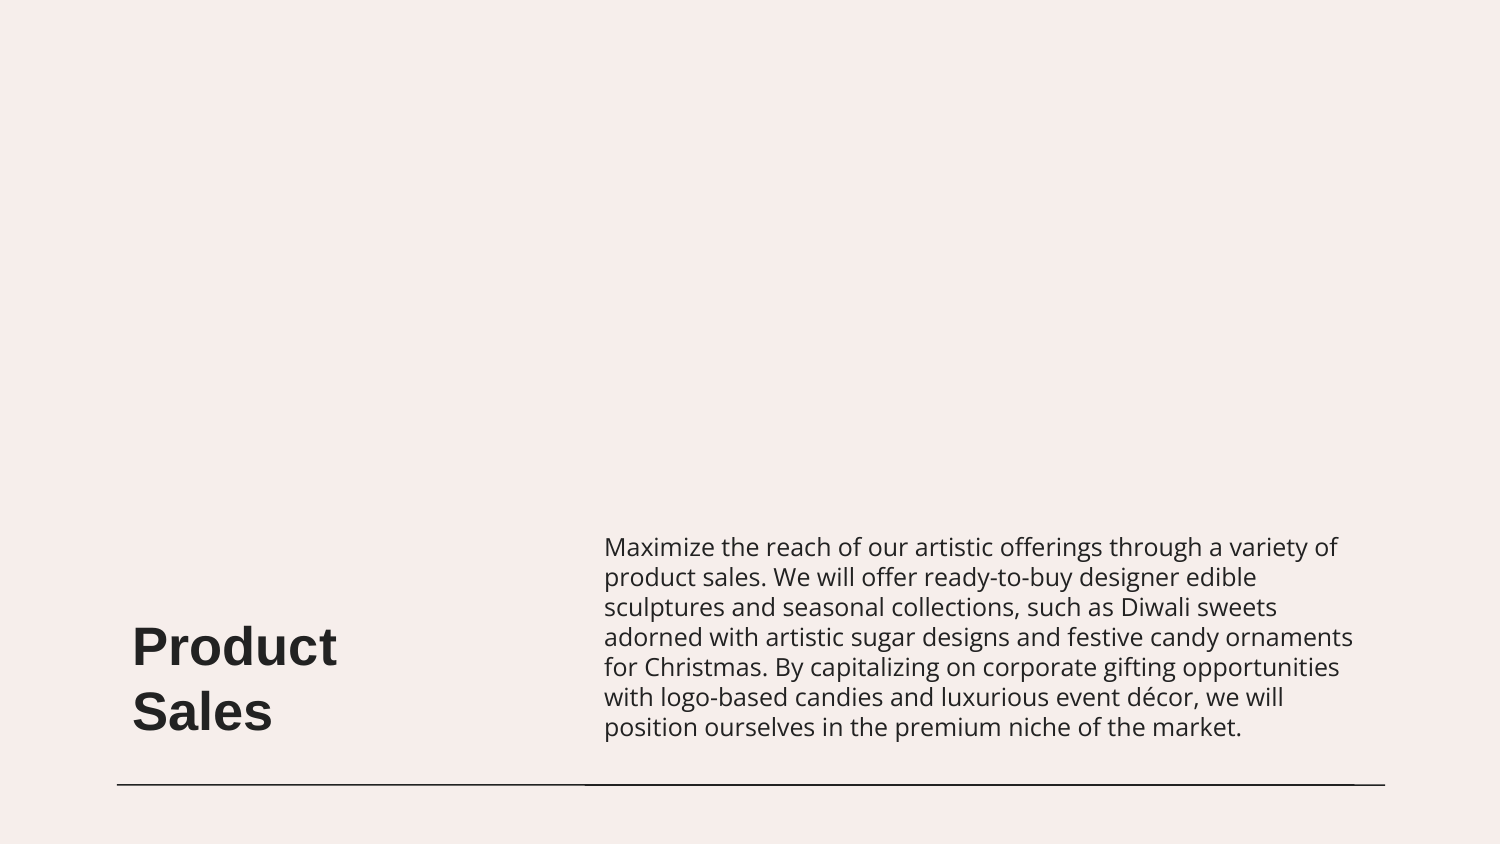

# Product Sales
Maximize the reach of our artistic offerings through a variety of product sales. We will offer ready-to-buy designer edible sculptures and seasonal collections, such as Diwali sweets adorned with artistic sugar designs and festive candy ornaments for Christmas. By capitalizing on corporate gifting opportunities with logo-based candies and luxurious event décor, we will position ourselves in the premium niche of the market.